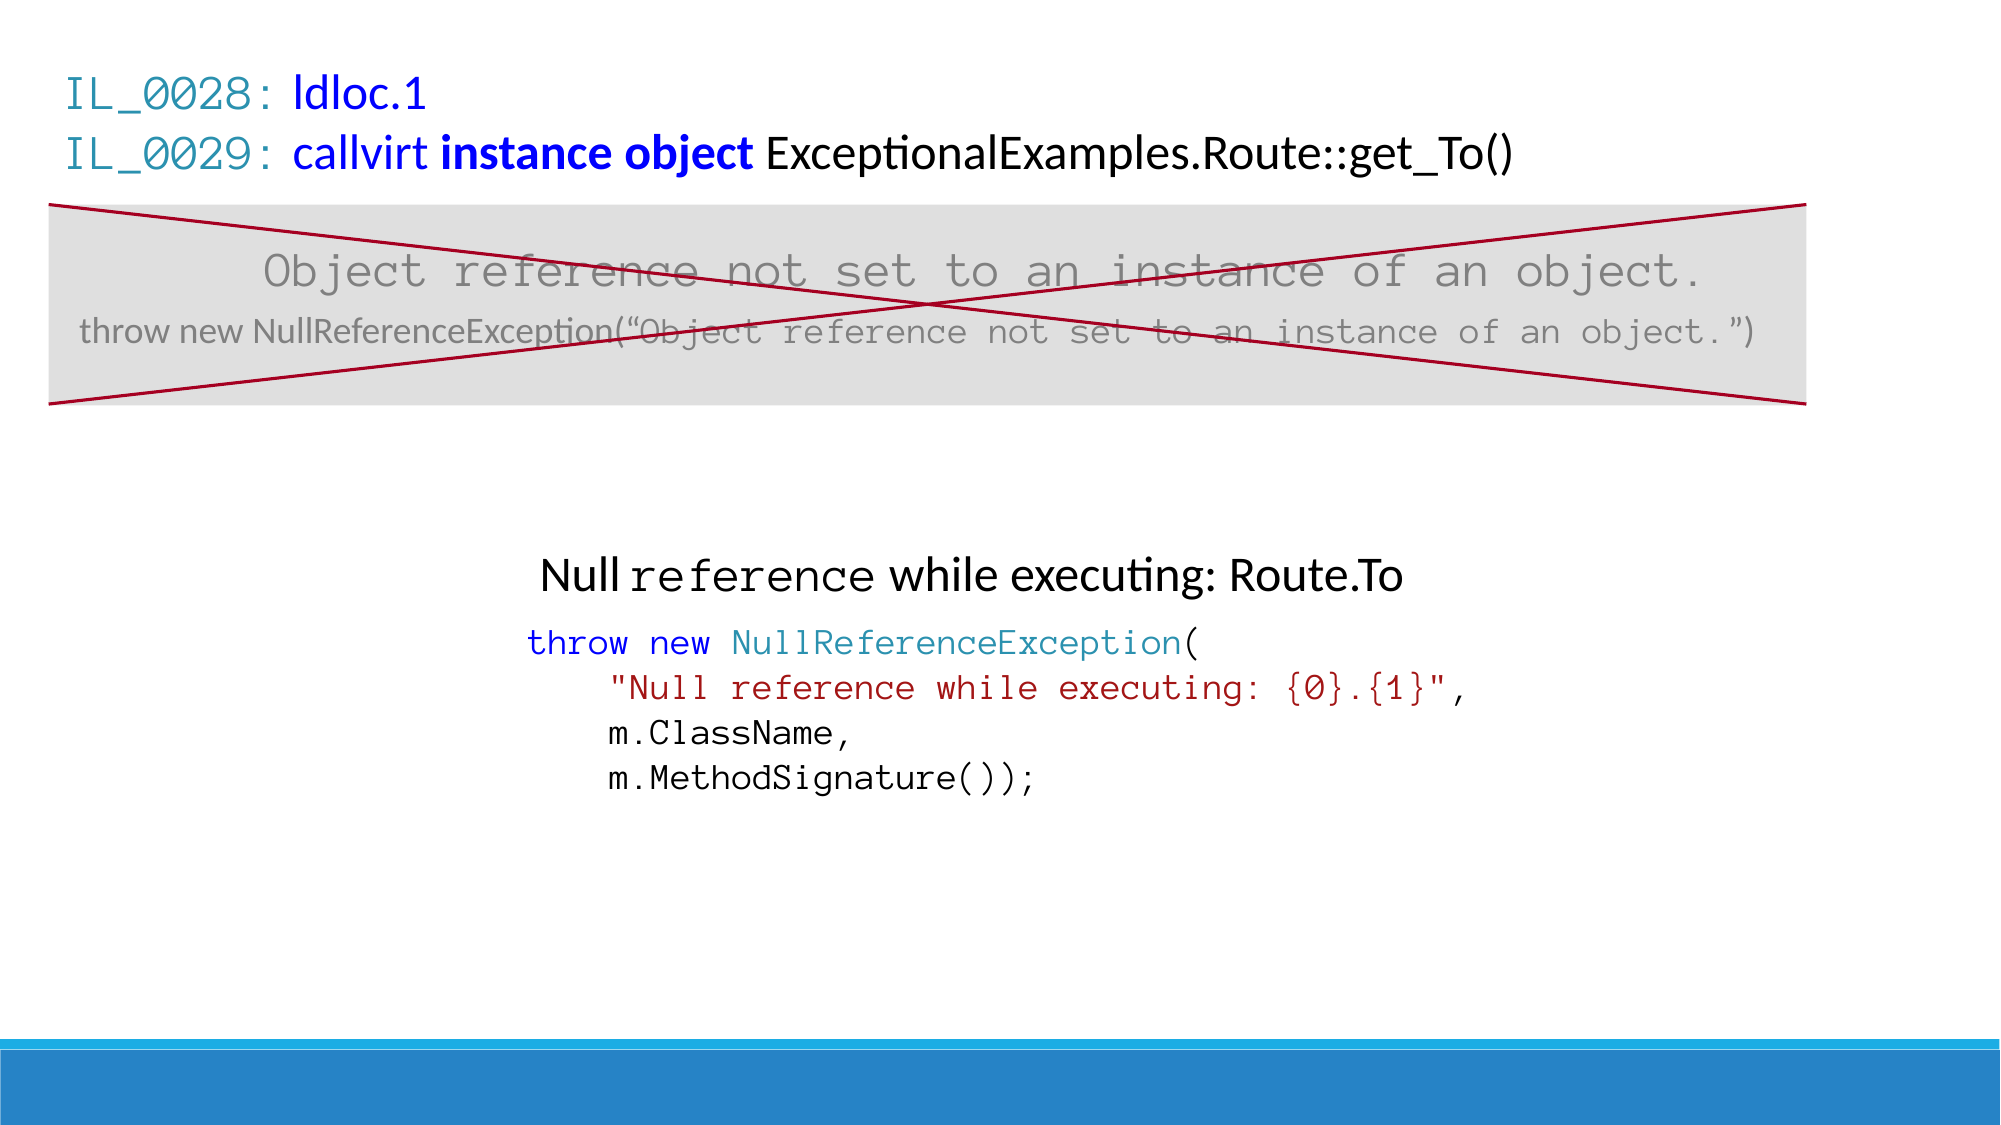

IL_0028: ldloc.1
IL_0029: callvirt instance object ExceptionalExamples.Route::get_To()

Object reference not set to an instance of an object.
throw new NullReferenceException(“Object reference not set to an instance of an object.”)
Null reference while executing: Route.To
throw new NullReferenceException(
    "Null reference while executing: {0}.{1}",
    m.ClassName,
    m.MethodSignature());